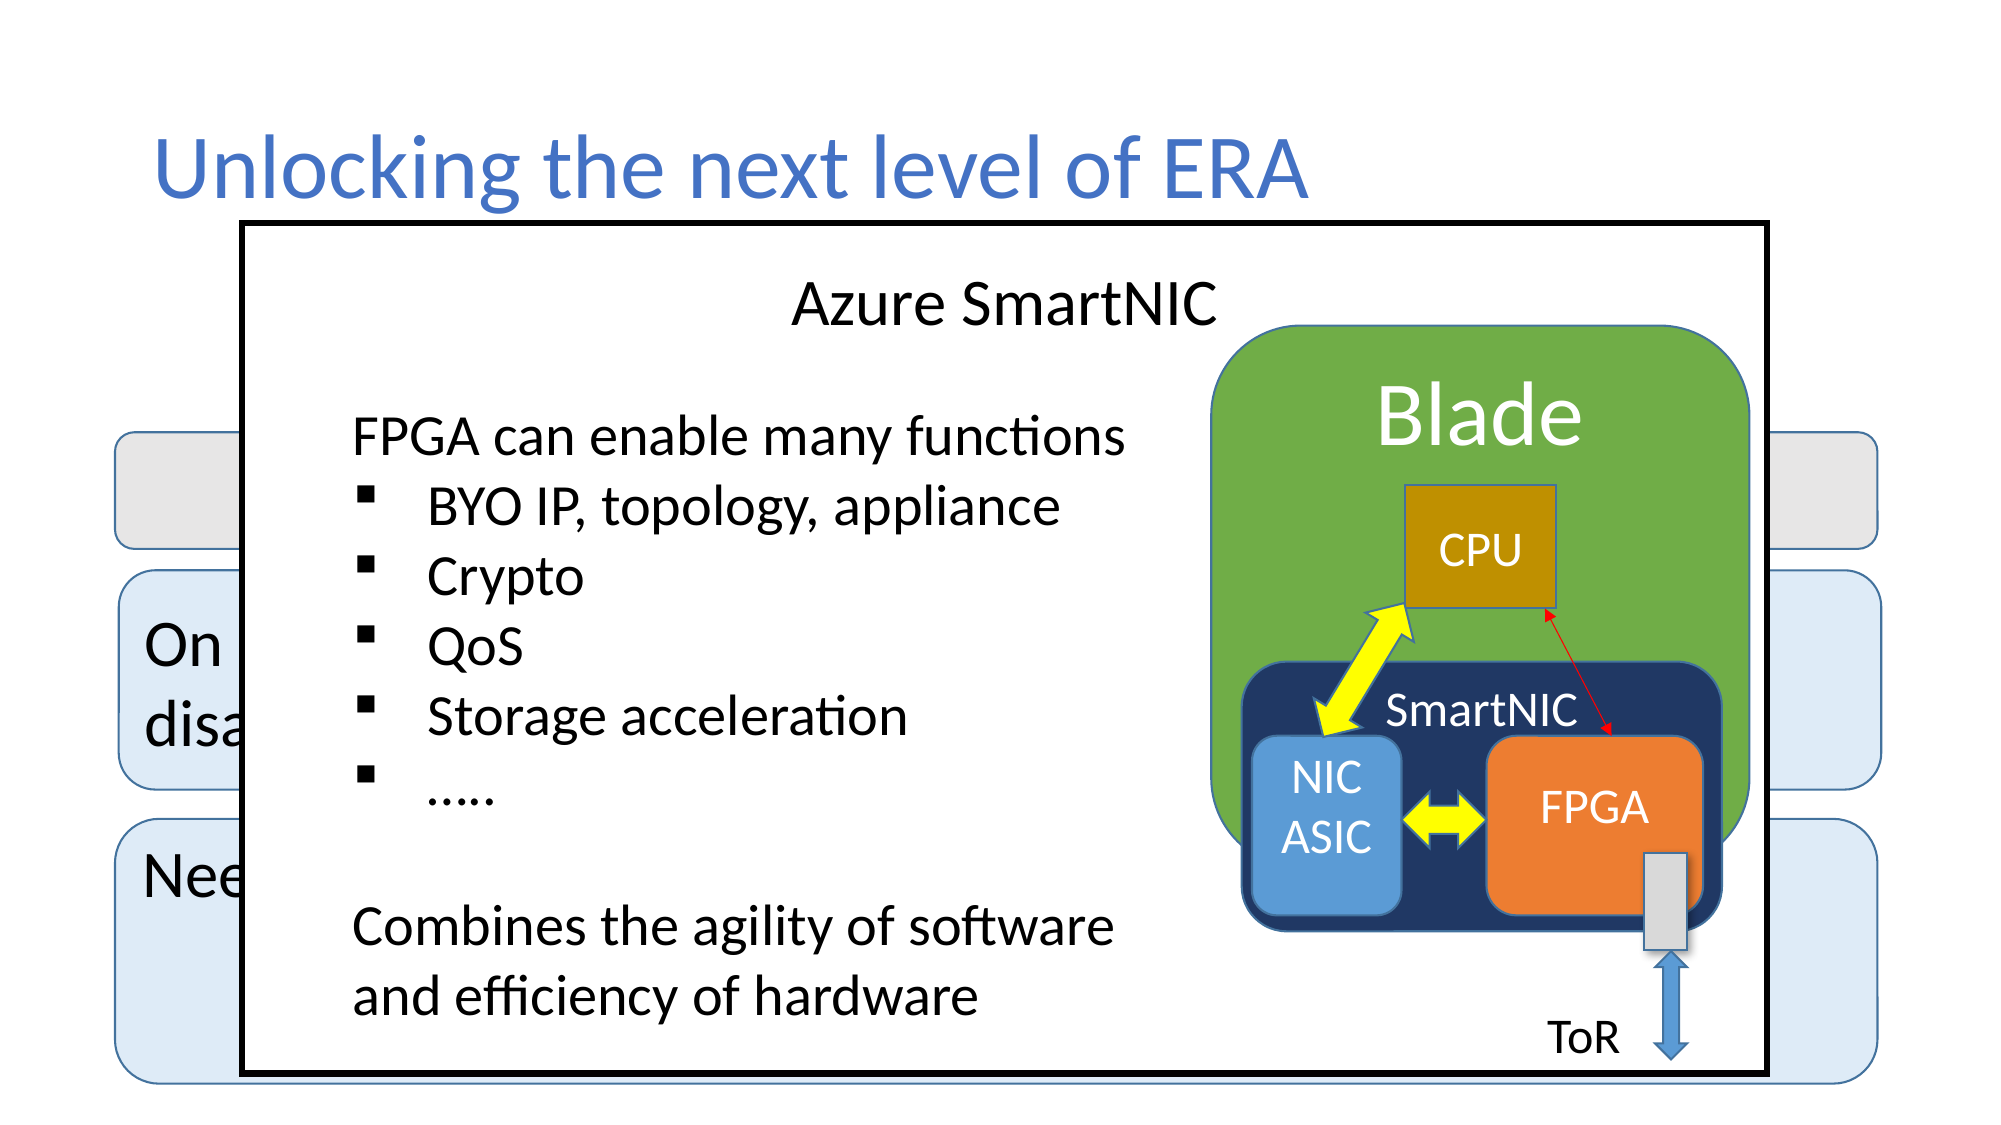

# Unlocking the next level of ERA

Azure SmartNIC
Rethink hardware as well as layering boundaries
Blade

FPGA can enable many functions
BYO IP, topology, appliance
Crypto
QoS
Storage acceleration
…..

Combines the agility of software and efficiency of hardware

Example 2. Reconfigurable hardware

CPU
On the horizon: ROADMs in the WAN, FPGA NICs in servers, disaggregated servers, programmable switch chips, ….

SmartNIC

NIC
ASIC

FPGA

Need new abstractions and even new theories

ToR